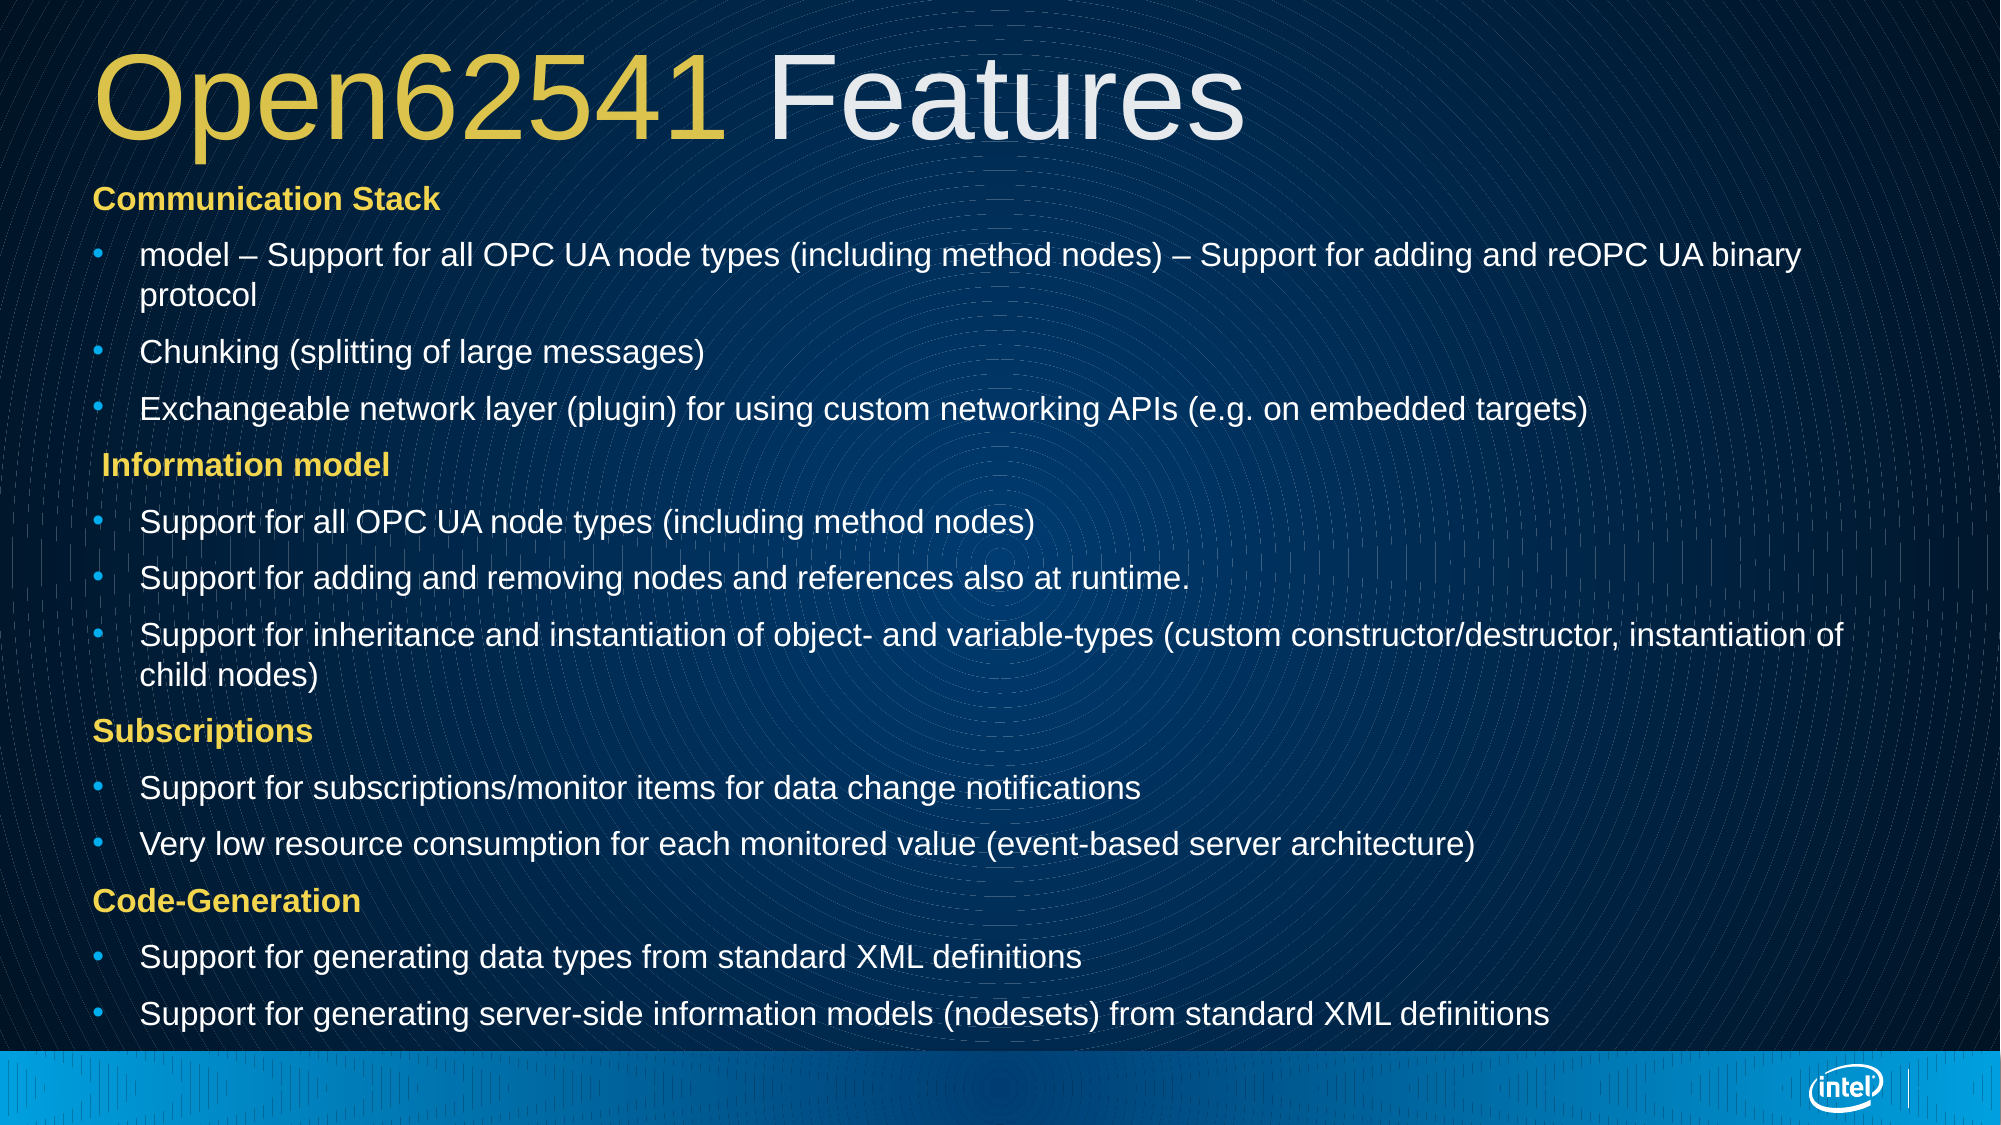

# Open62541 Features
Communication Stack
model – Support for all OPC UA node types (including method nodes) – Support for adding and reOPC UA binary protocol
Chunking (splitting of large messages)
Exchangeable network layer (plugin) for using custom networking APIs (e.g. on embedded targets)
 Information model
Support for all OPC UA node types (including method nodes)
Support for adding and removing nodes and references also at runtime.
Support for inheritance and instantiation of object- and variable-types (custom constructor/destructor, instantiation of child nodes)
Subscriptions
Support for subscriptions/monitor items for data change notifications
Very low resource consumption for each monitored value (event-based server architecture)
Code-Generation
Support for generating data types from standard XML definitions
Support for generating server-side information models (nodesets) from standard XML definitions